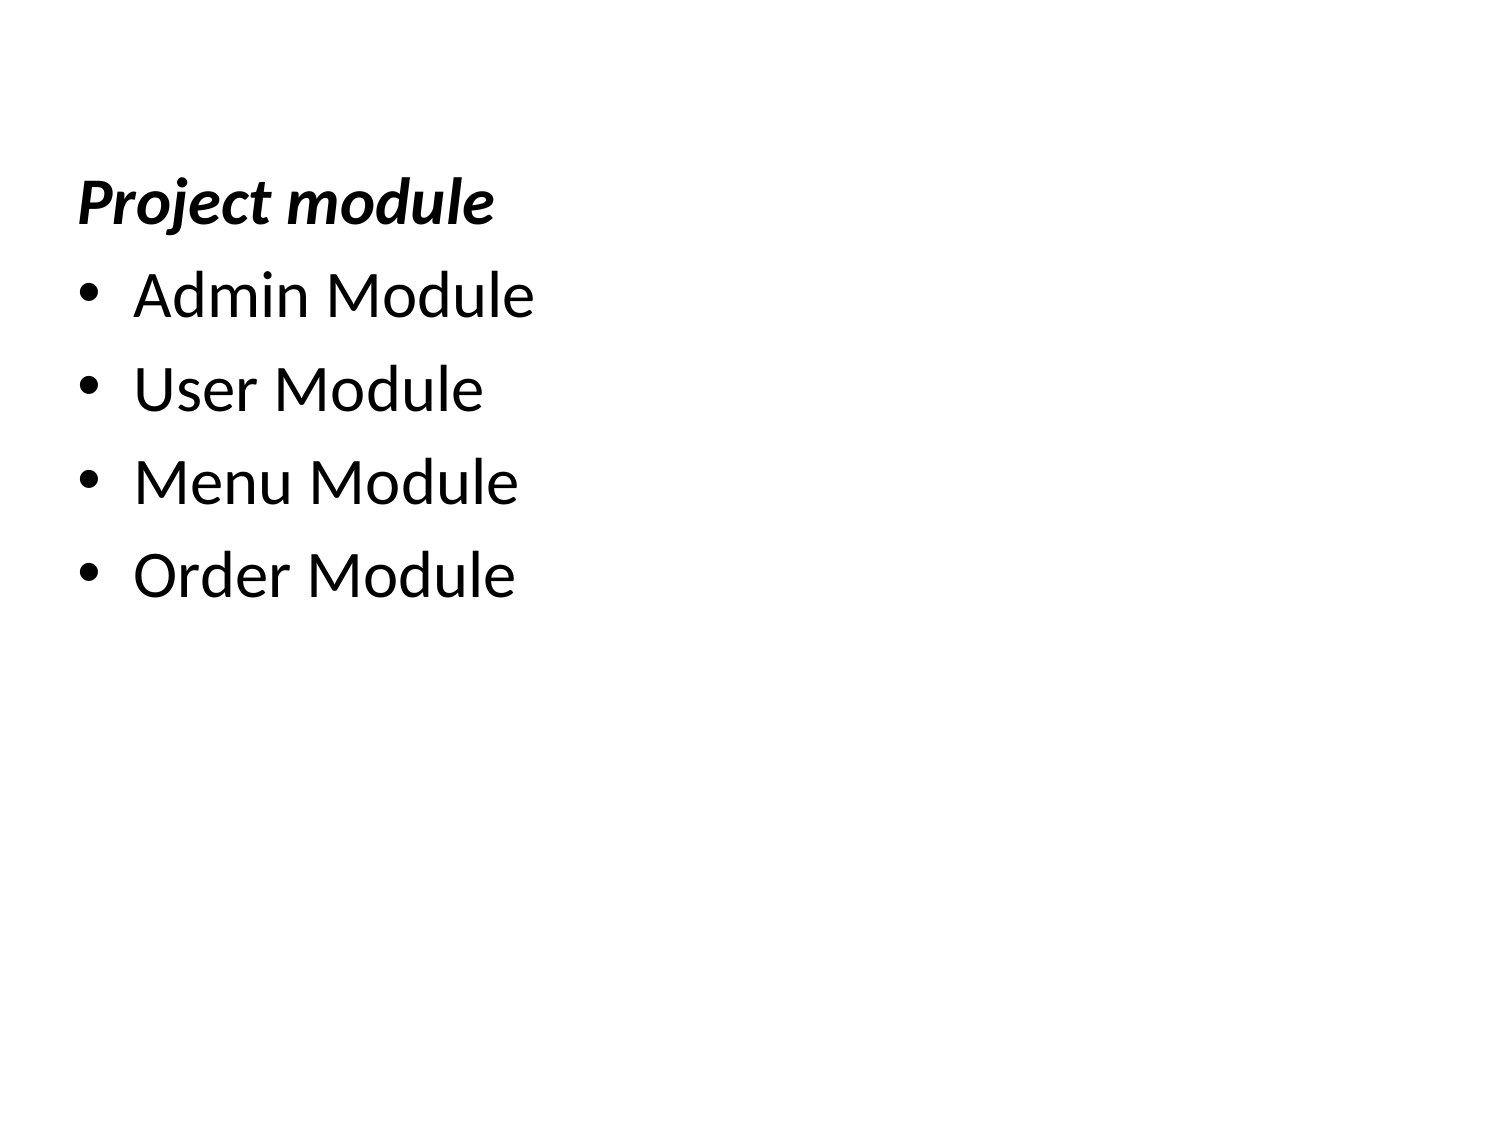

Project module
Admin Module
User Module
Menu Module
Order Module